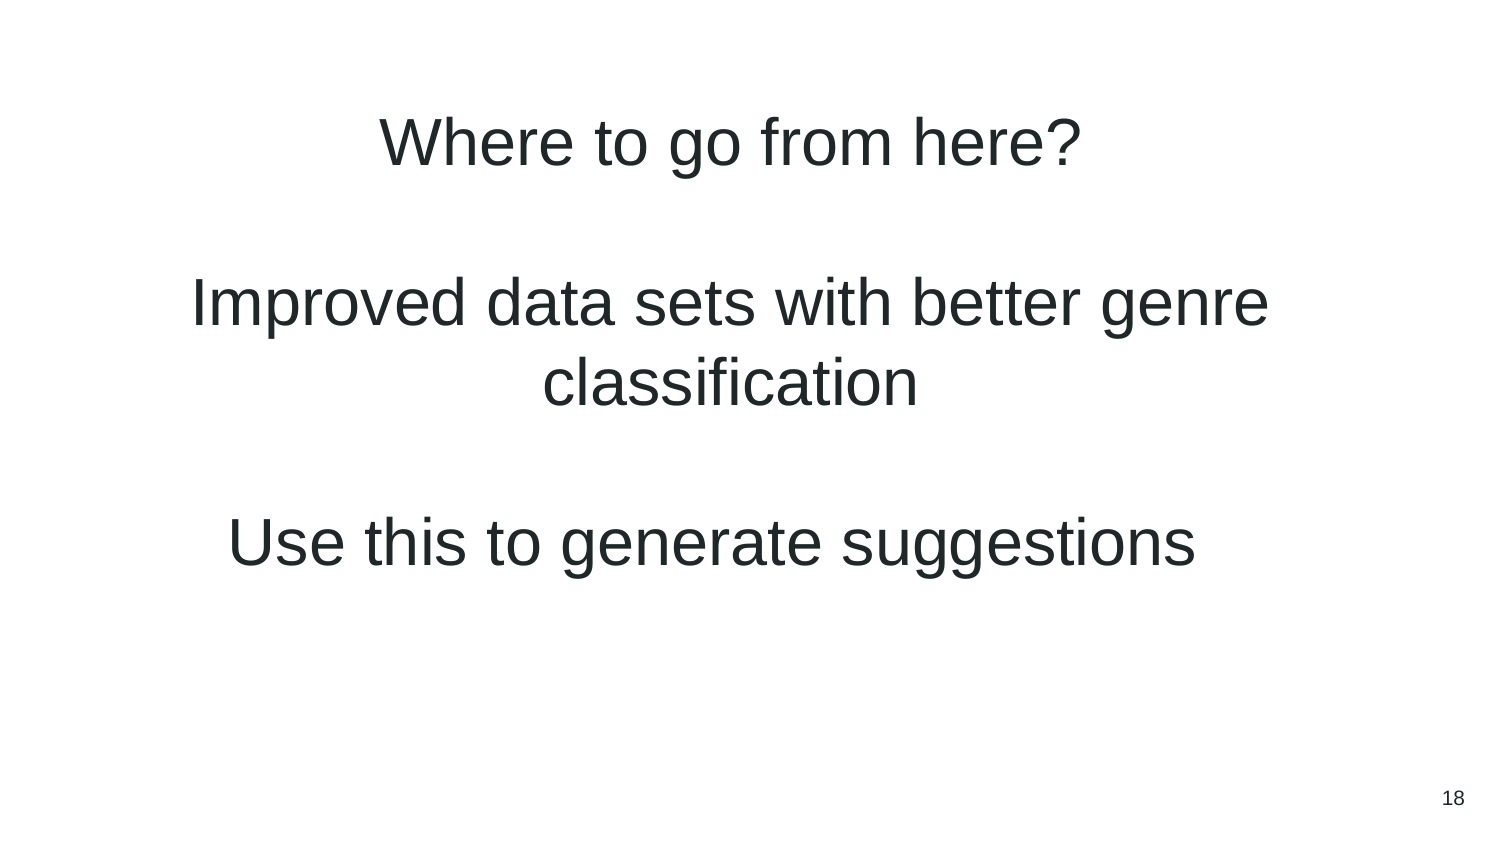

Where to go from here?
Improved data sets with better genre classification
Use this to generate suggestions

18